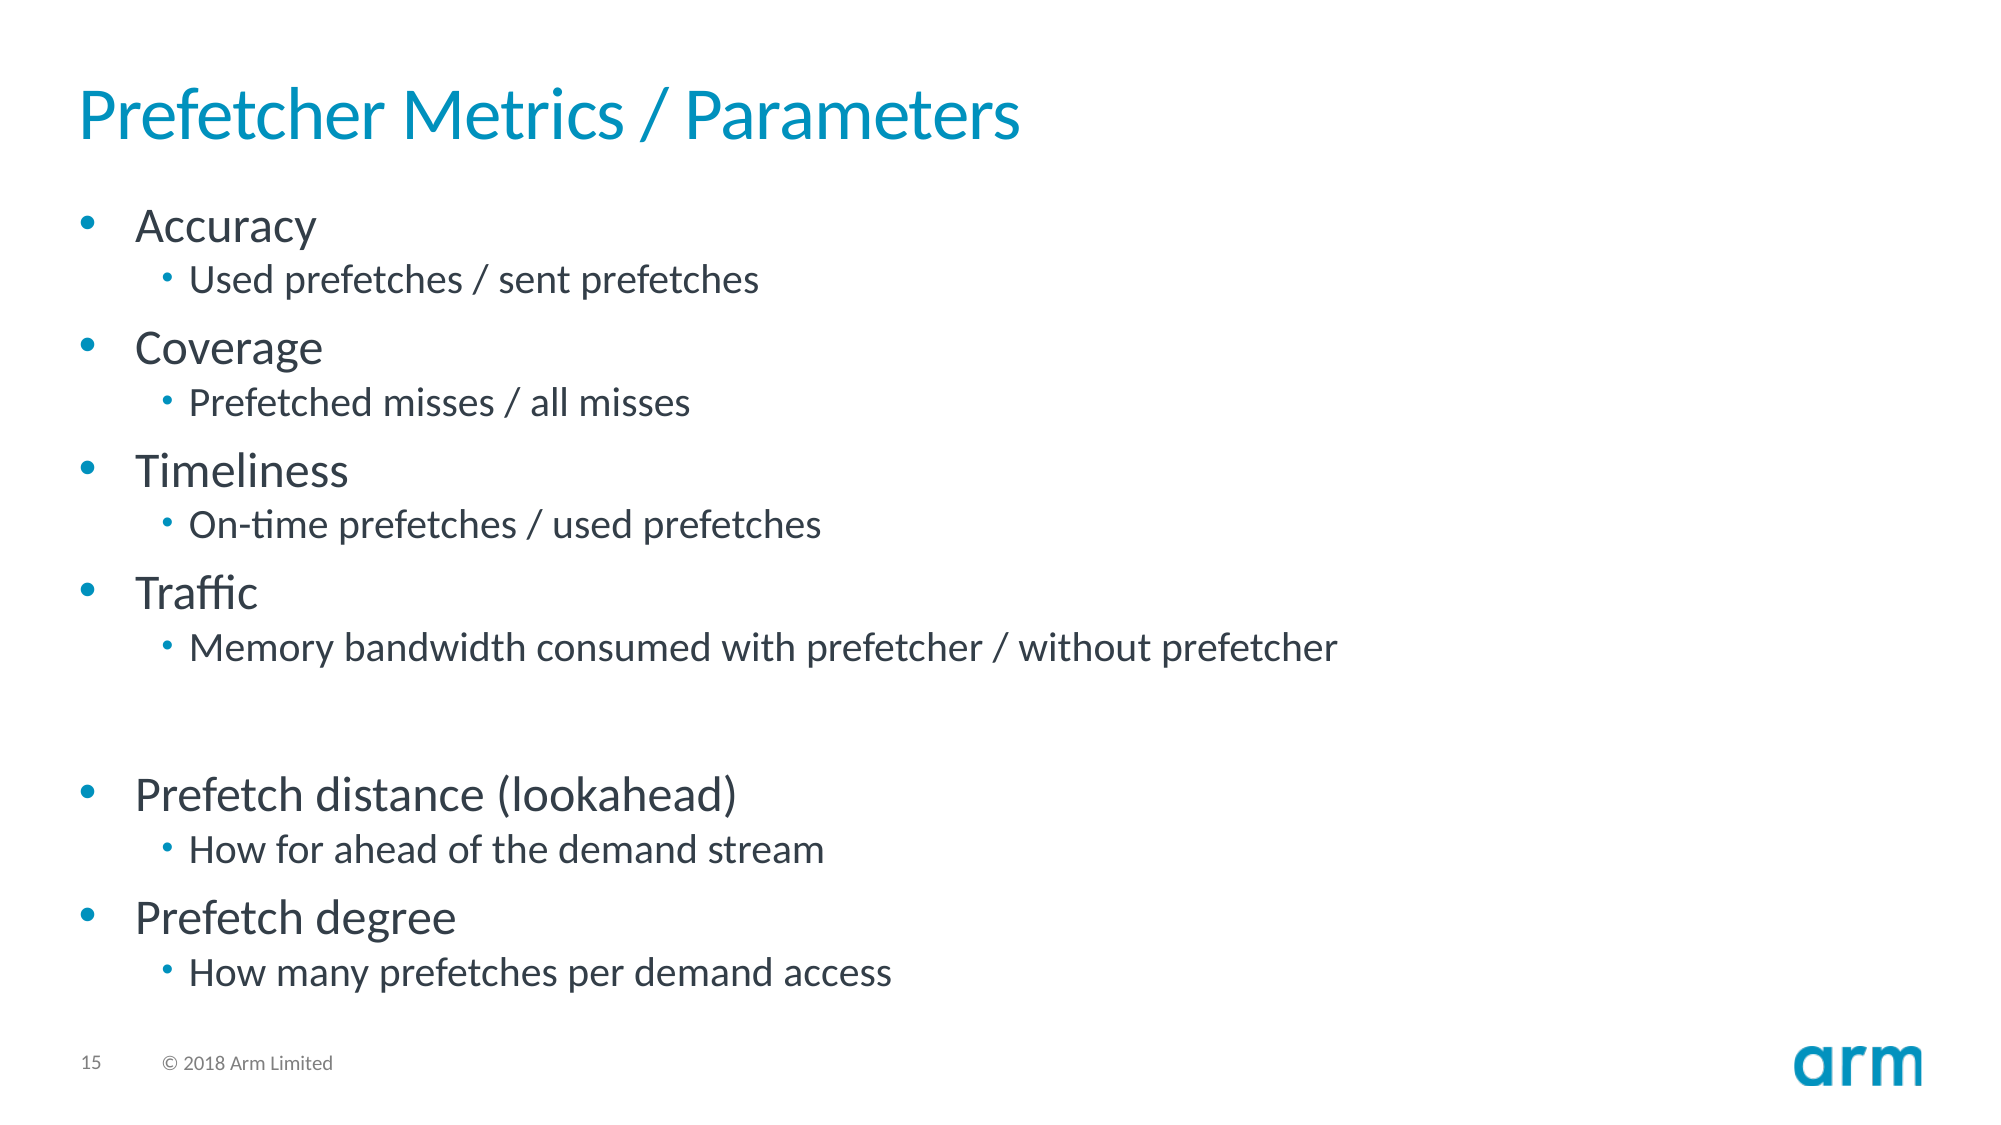

# Prefetcher Metrics / Parameters
Accuracy
Used prefetches / sent prefetches
Coverage
Prefetched misses / all misses
Timeliness
On-time prefetches / used prefetches
Traffic
Memory bandwidth consumed with prefetcher / without prefetcher

Prefetch distance (lookahead)
How for ahead of the demand stream
Prefetch degree
How many prefetches per demand access